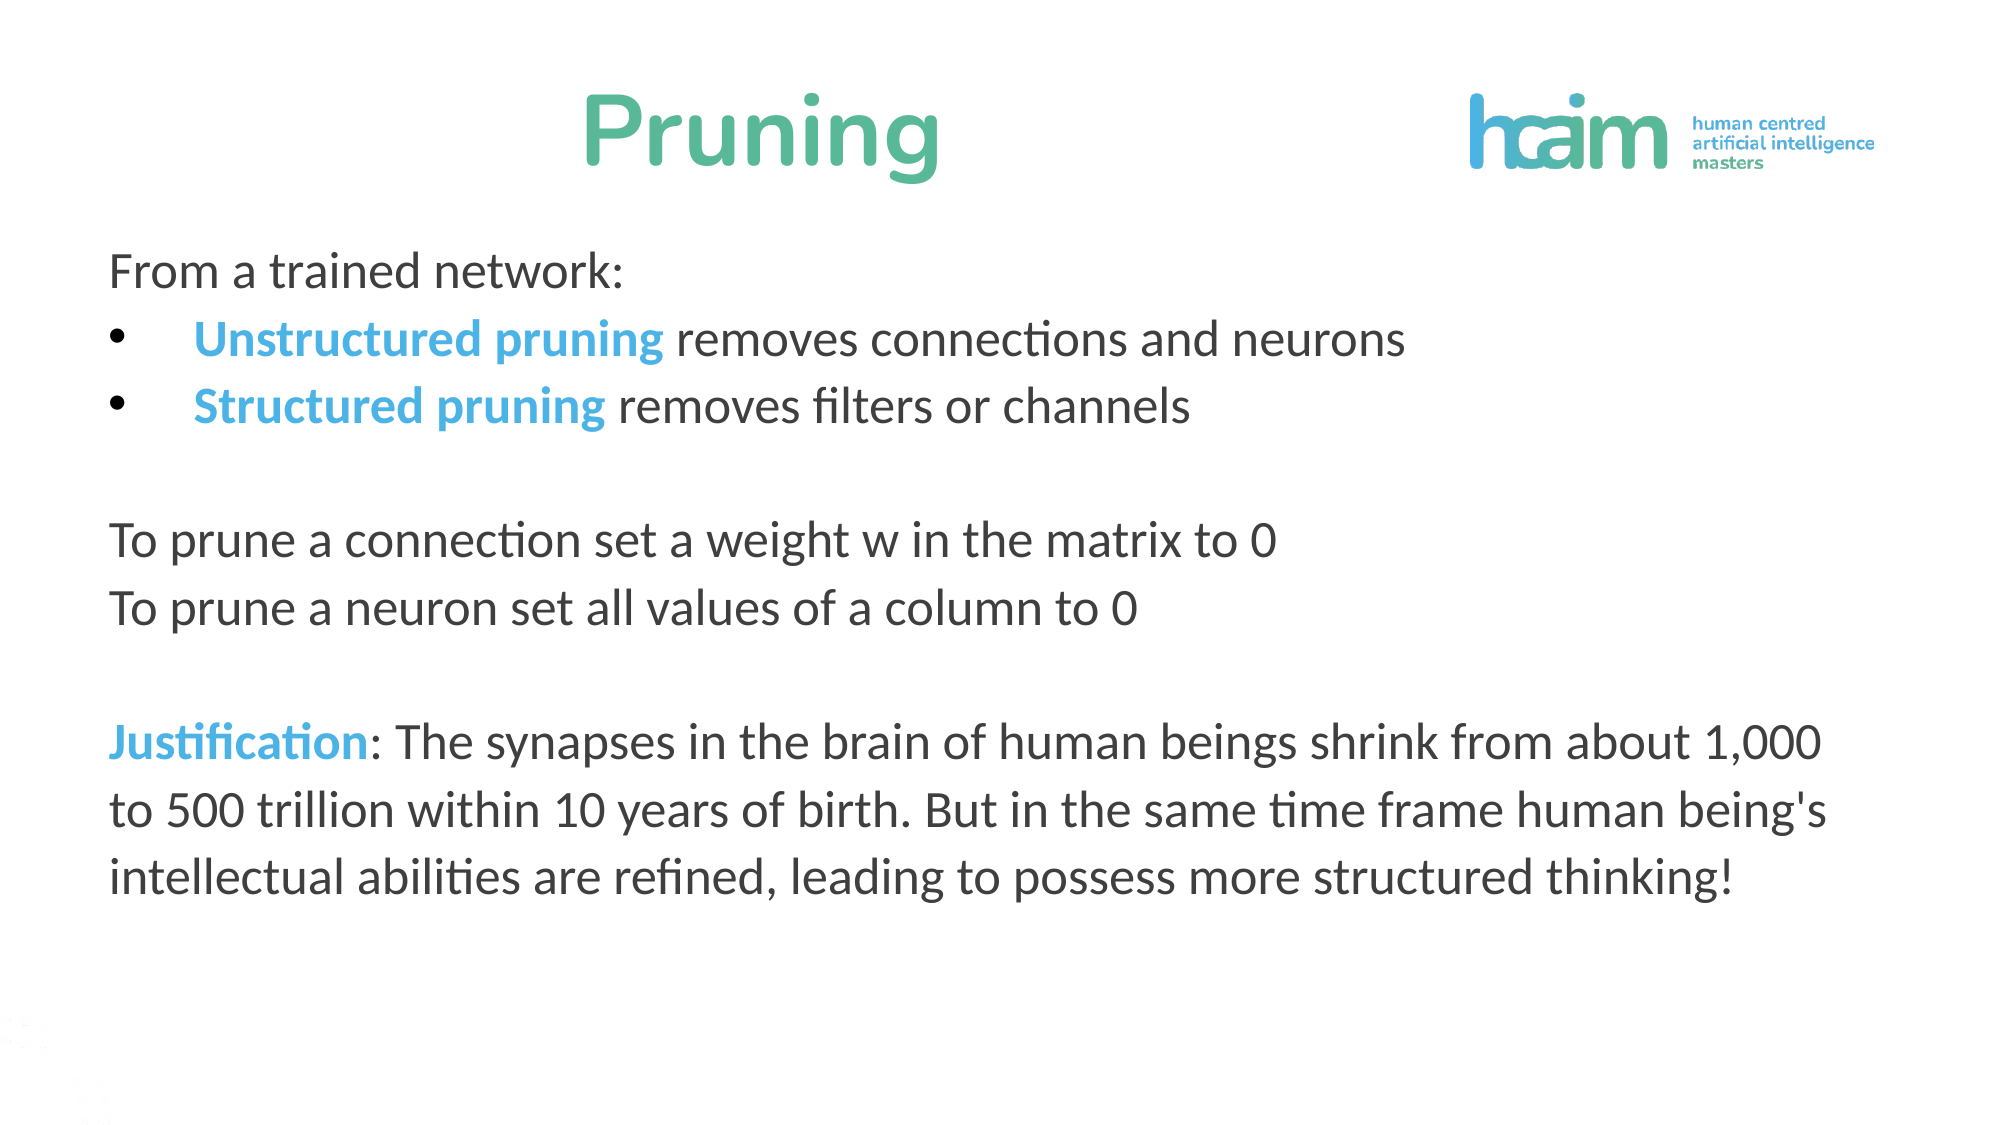

Pruning
From a trained network:
Unstructured pruning removes connections and neurons
Structured pruning removes filters or channels

To prune a connection set a weight w in the matrix to 0
To prune a neuron set all values of a column to 0

Justification: The synapses in the brain of human beings shrink from about 1,000 to 500 trillion within 10 years of birth. But in the same time frame human being's intellectual abilities are refined, leading to possess more structured thinking!